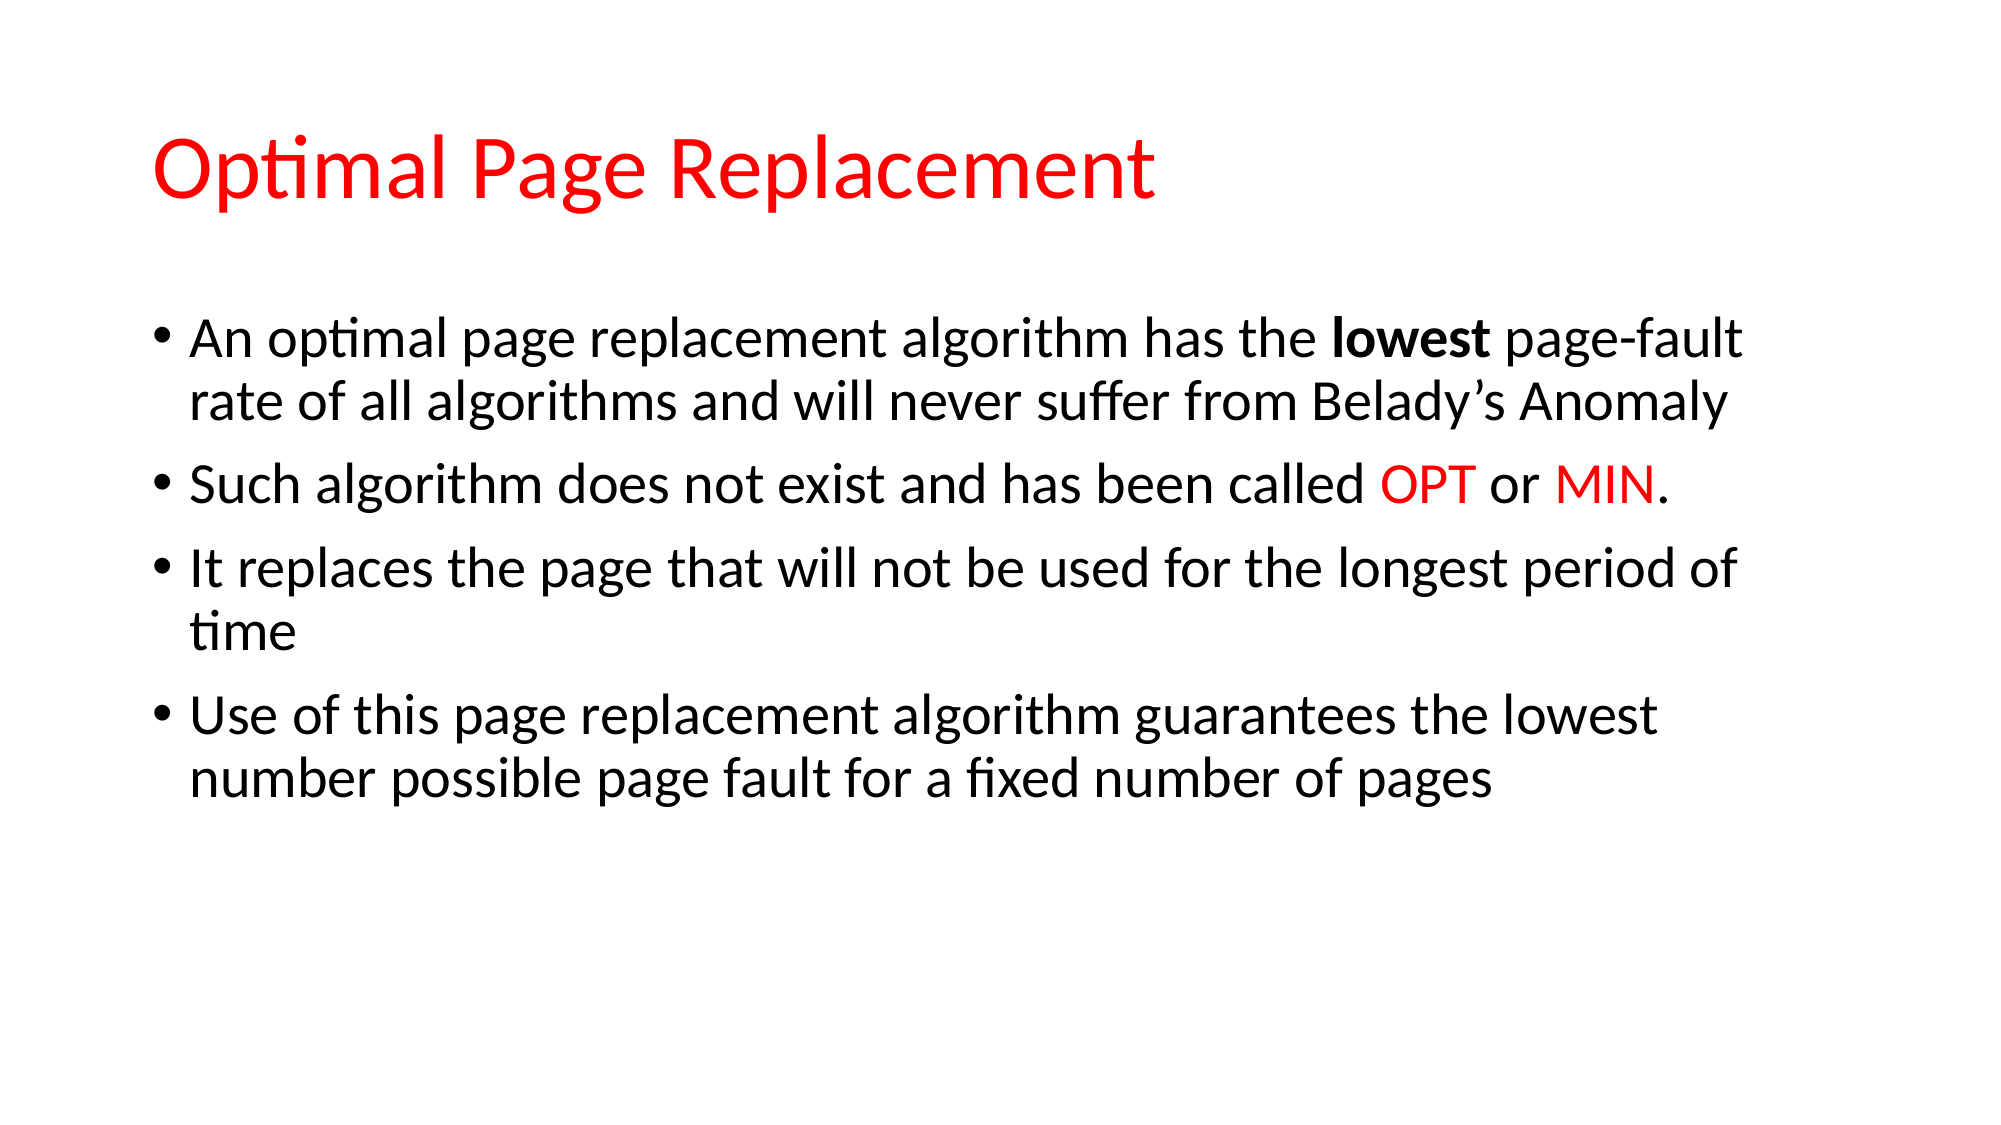

# Optimal Page Replacement
An optimal page replacement algorithm has the lowest page-fault rate of all algorithms and will never suffer from Belady’s Anomaly
Such algorithm does not exist and has been called OPT or MIN.
It replaces the page that will not be used for the longest period of time
Use of this page replacement algorithm guarantees the lowest number possible page fault for a fixed number of pages